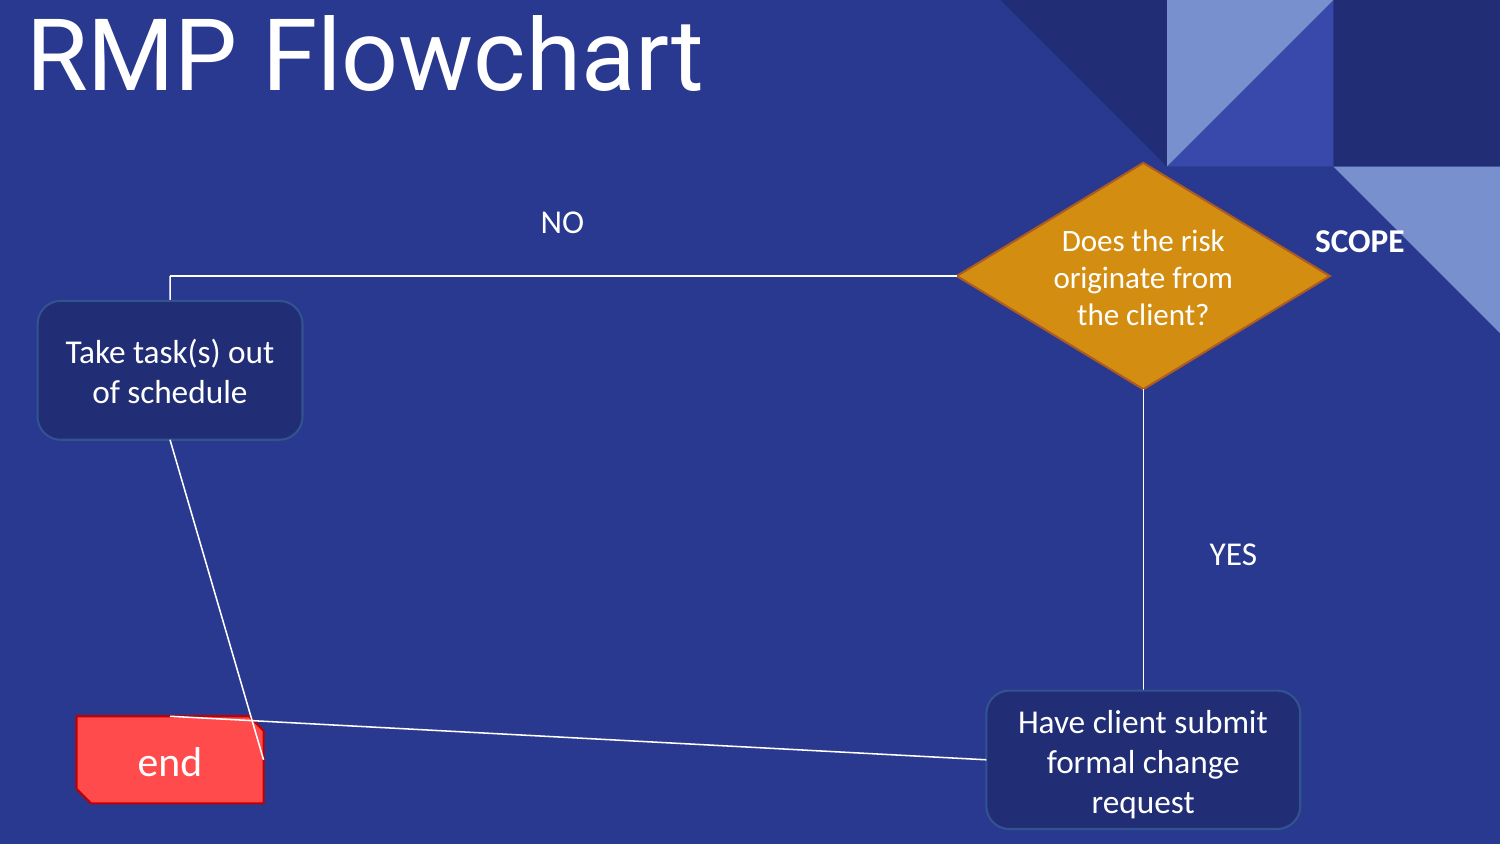

# RMP Flowchart
Does the risk originate from the client?
NO
SCOPE
Take task(s) out of schedule
YES
Have client submit formal change request
end